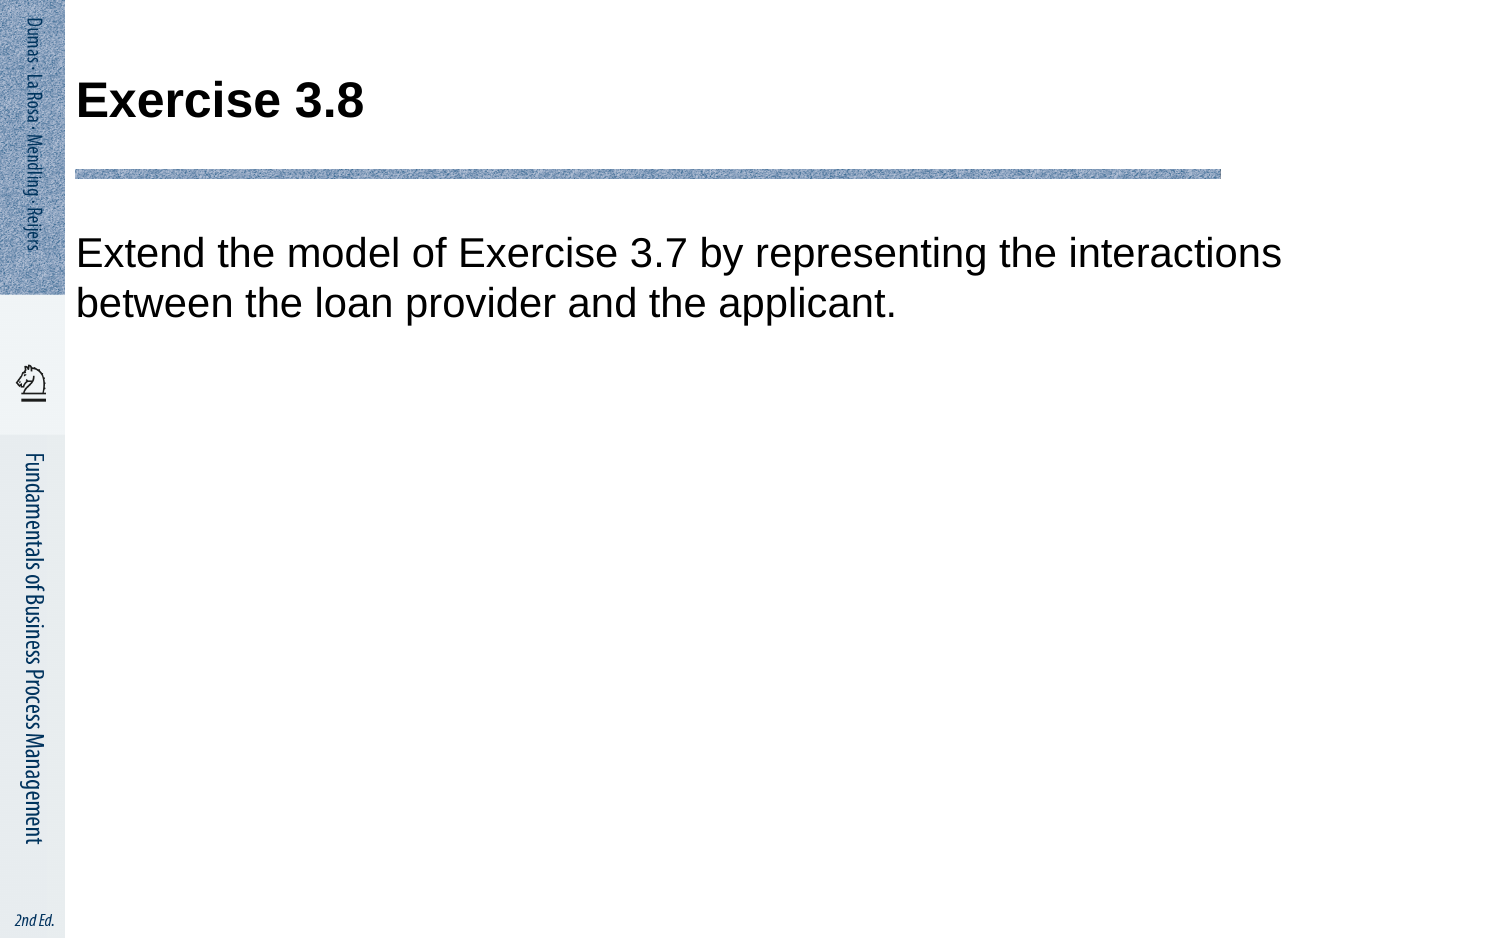

# Exercise 3.8
Extend the model of Exercise 3.7 by representing the interactions between the loan provider and the applicant.